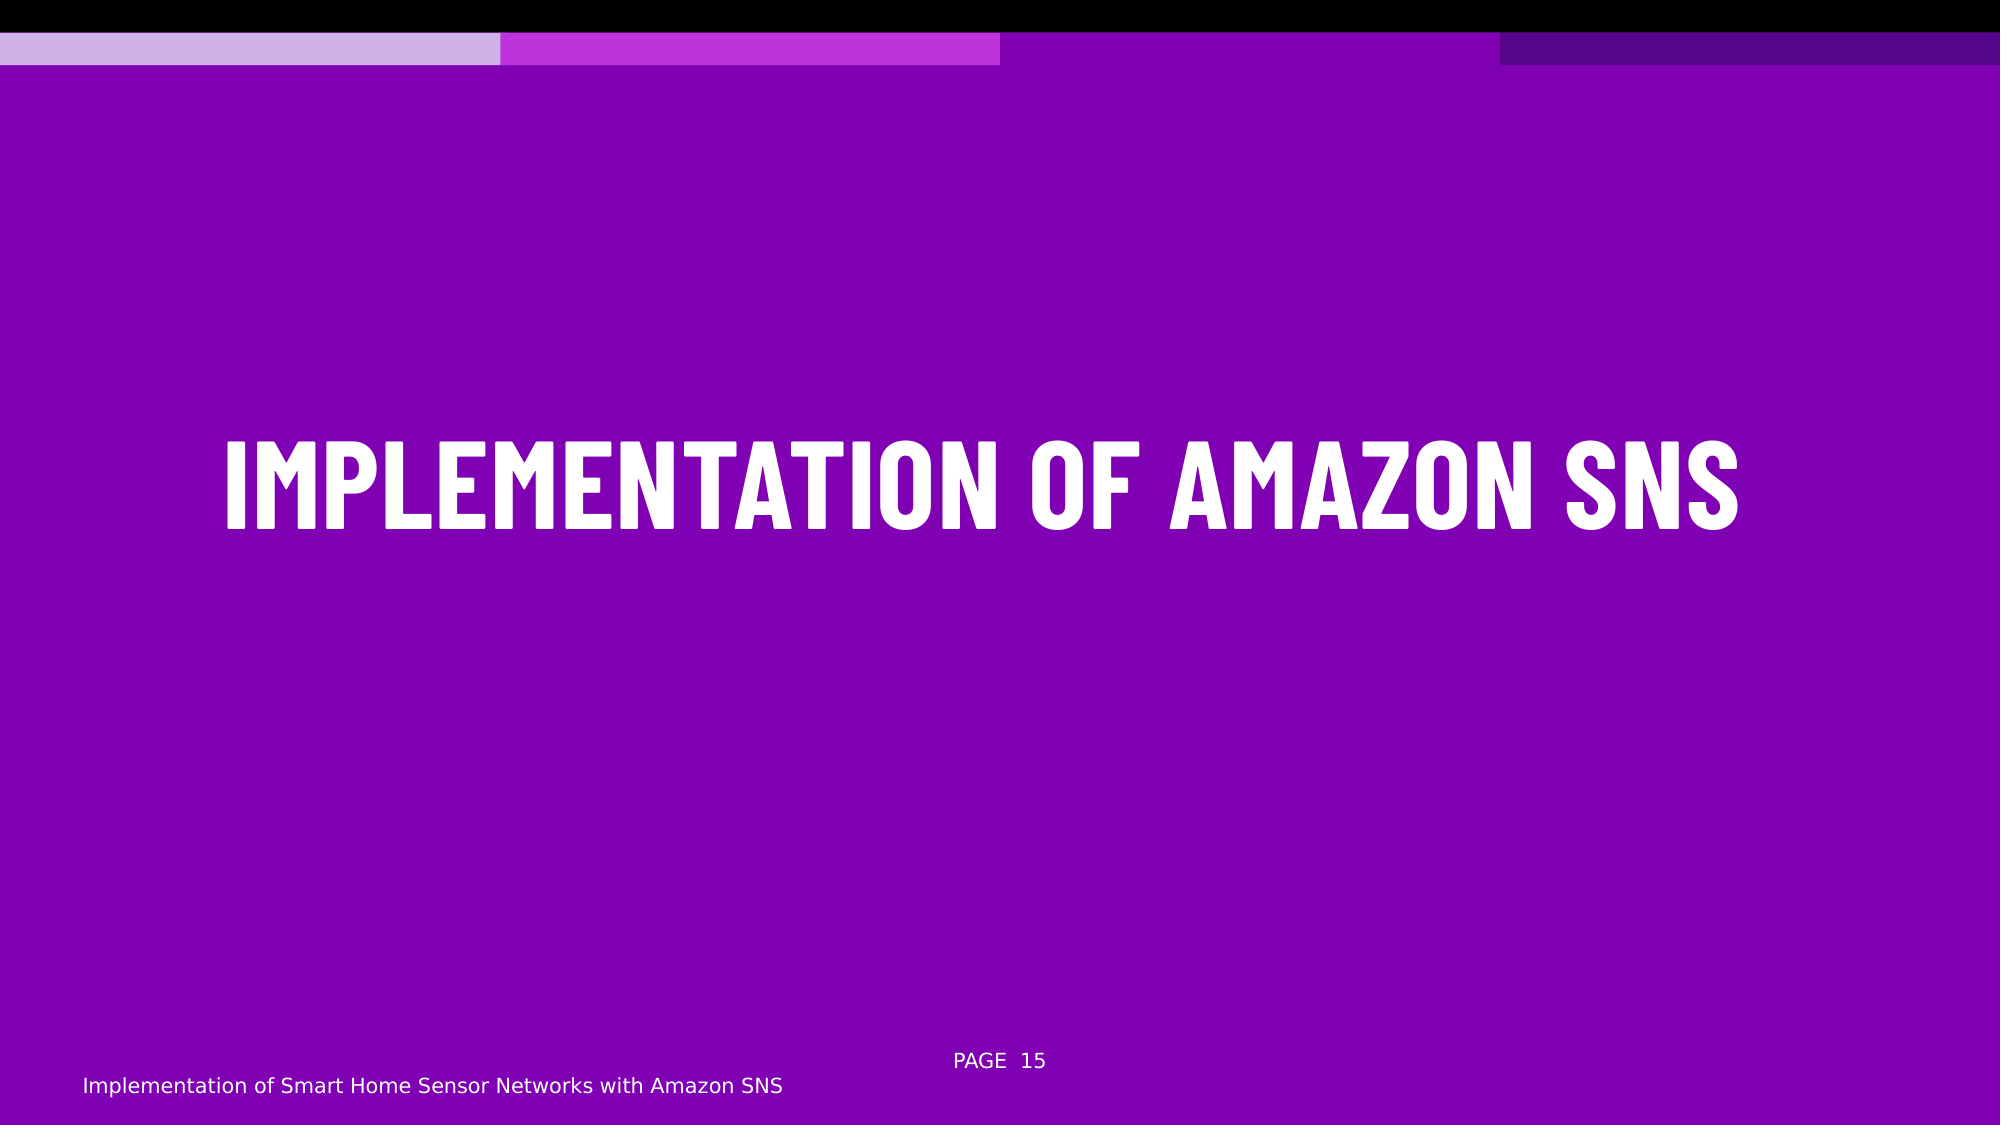

# Implementation of Amazon SNS
PAGE  15
Implementation of Smart Home Sensor Networks with Amazon SNS